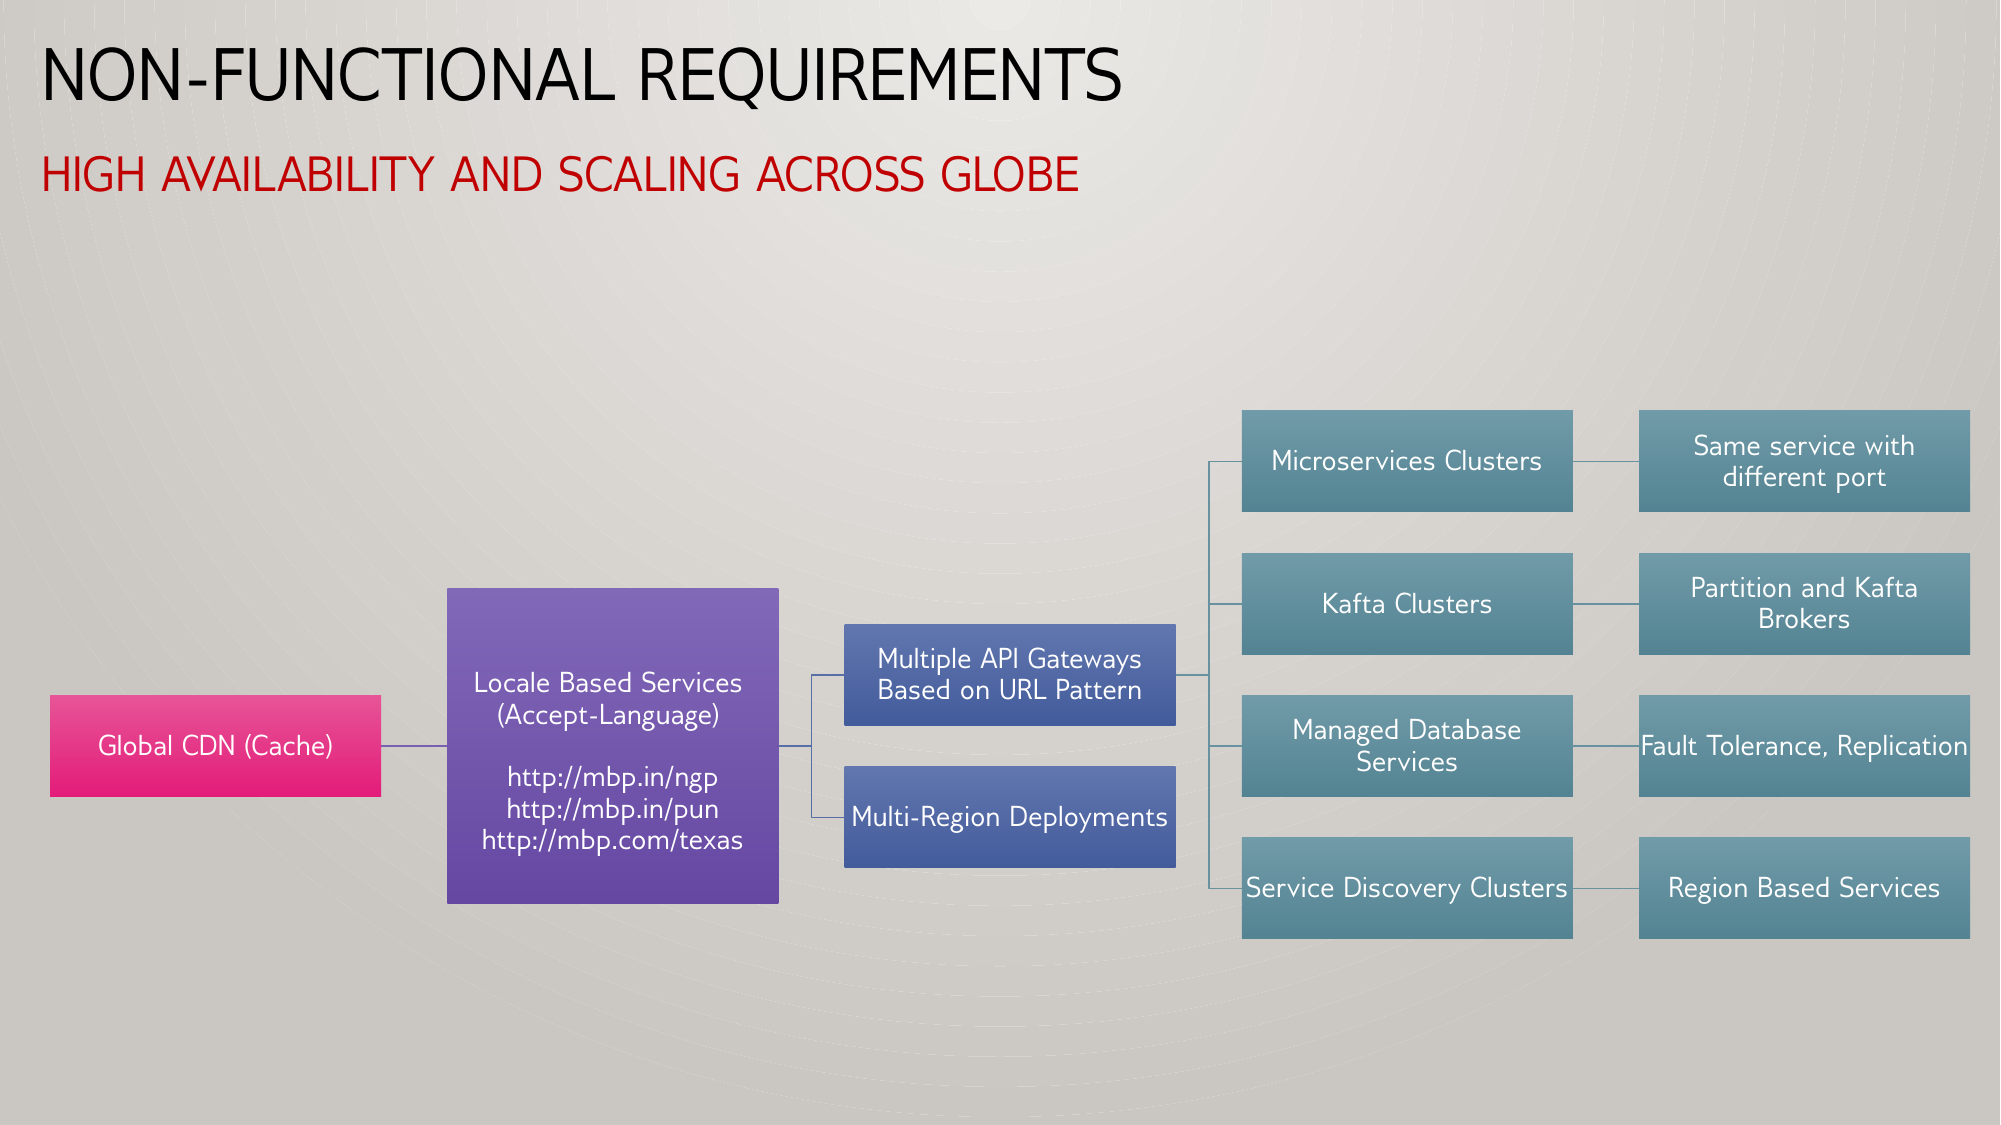

Non-functional requirements
High Availability and SCALING across globe
Global CDN (Cache)
Locale Based Services
(Accept-Language)
http://mbp.in/ngp
http://mbp.in/pun
http://mbp.com/texas
Multiple API Gateways Based on URL Pattern
Microservices Clusters
Same service with different port
Kafta Clusters
Partition and Kafta Brokers
Managed Database Services
Fault Tolerance, Replication
Service Discovery Clusters
Region Based Services
Multi-Region Deployments